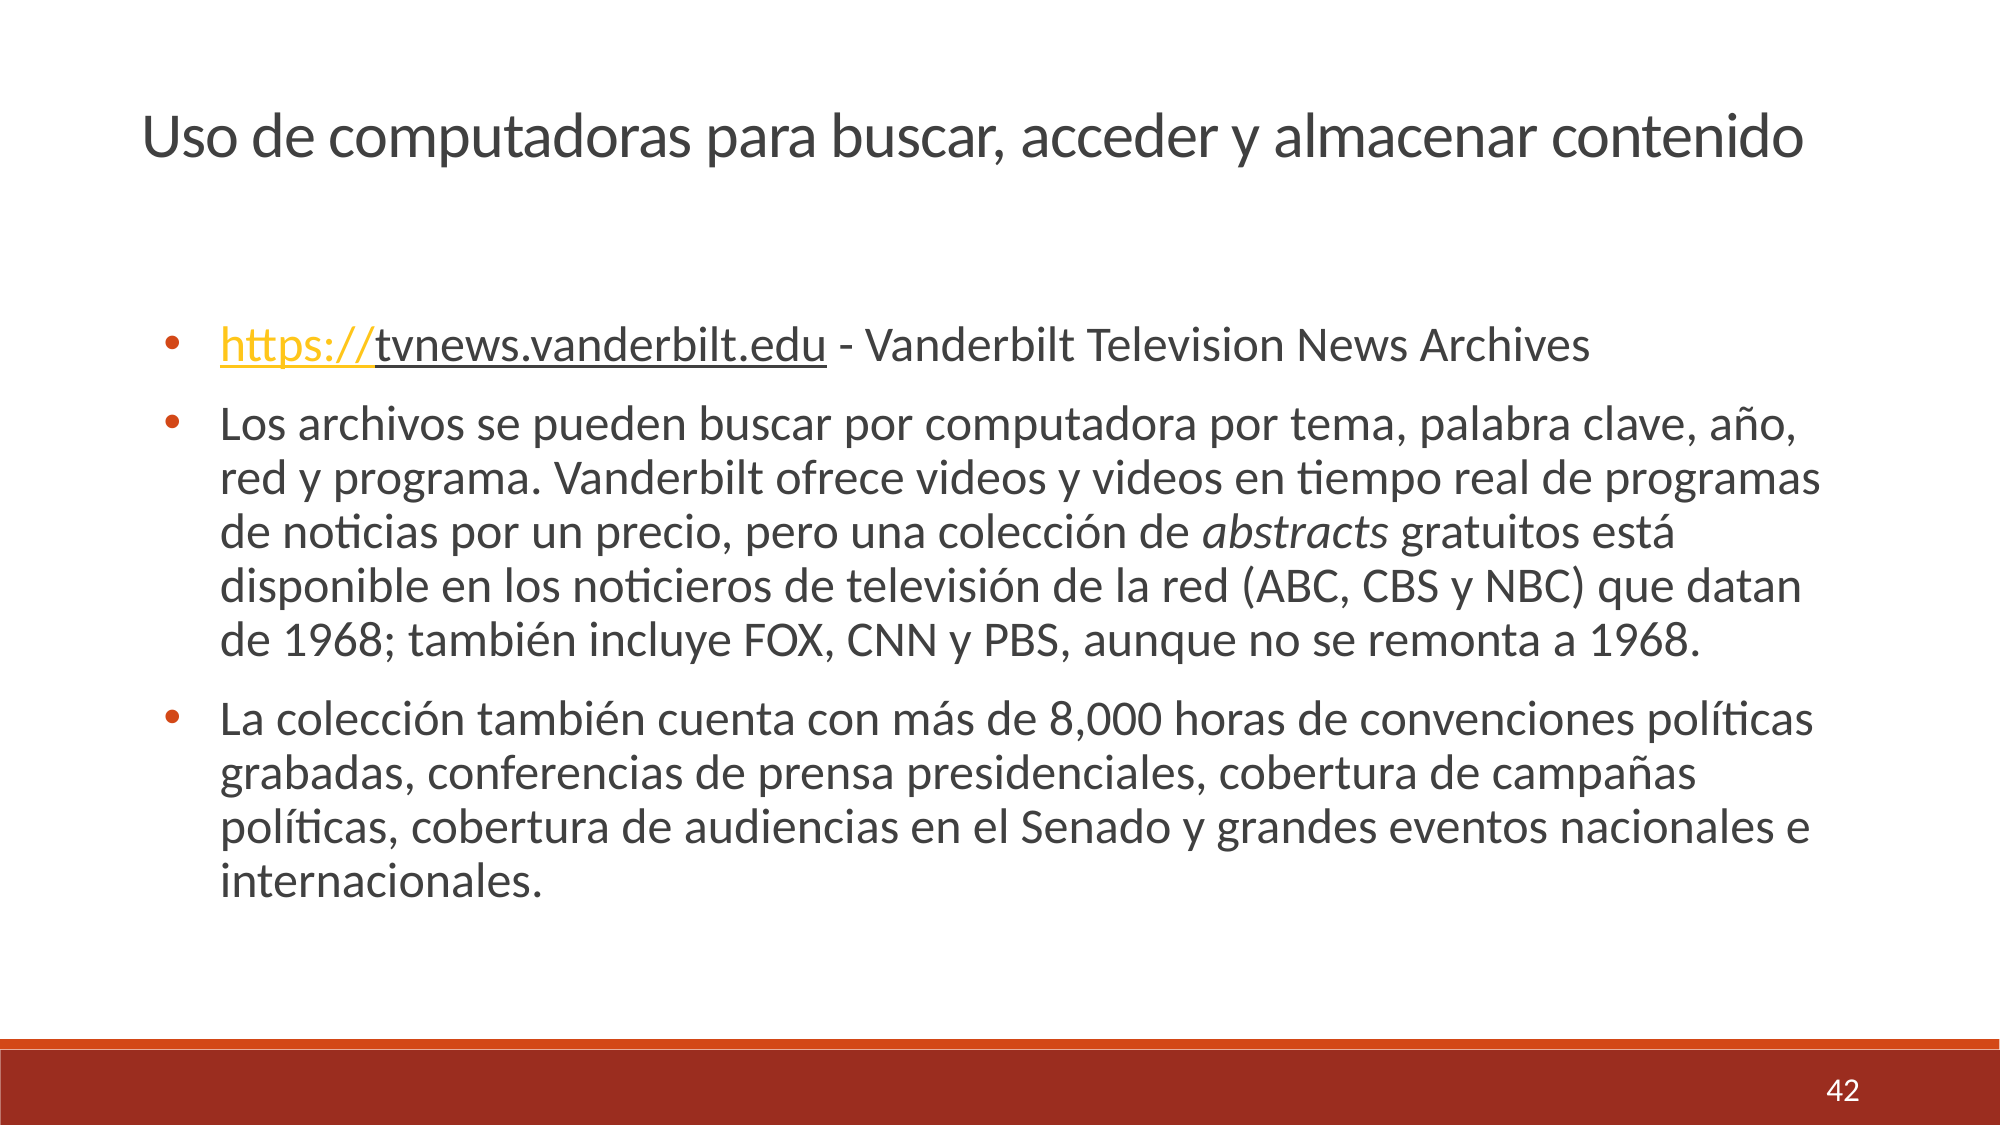

Uso de computadoras para buscar, acceder y almacenar contenido
https://tvnews.vanderbilt.edu - Vanderbilt Television News Archives
Los archivos se pueden buscar por computadora por tema, palabra clave, año, red y programa. Vanderbilt ofrece videos y videos en tiempo real de programas de noticias por un precio, pero una colección de abstracts gratuitos está disponible en los noticieros de televisión de la red (ABC, CBS y NBC) que datan de 1968; también incluye FOX, CNN y PBS, aunque no se remonta a 1968.
La colección también cuenta con más de 8,000 horas de convenciones políticas grabadas, conferencias de prensa presidenciales, cobertura de campañas políticas, cobertura de audiencias en el Senado y grandes eventos nacionales e internacionales.
42